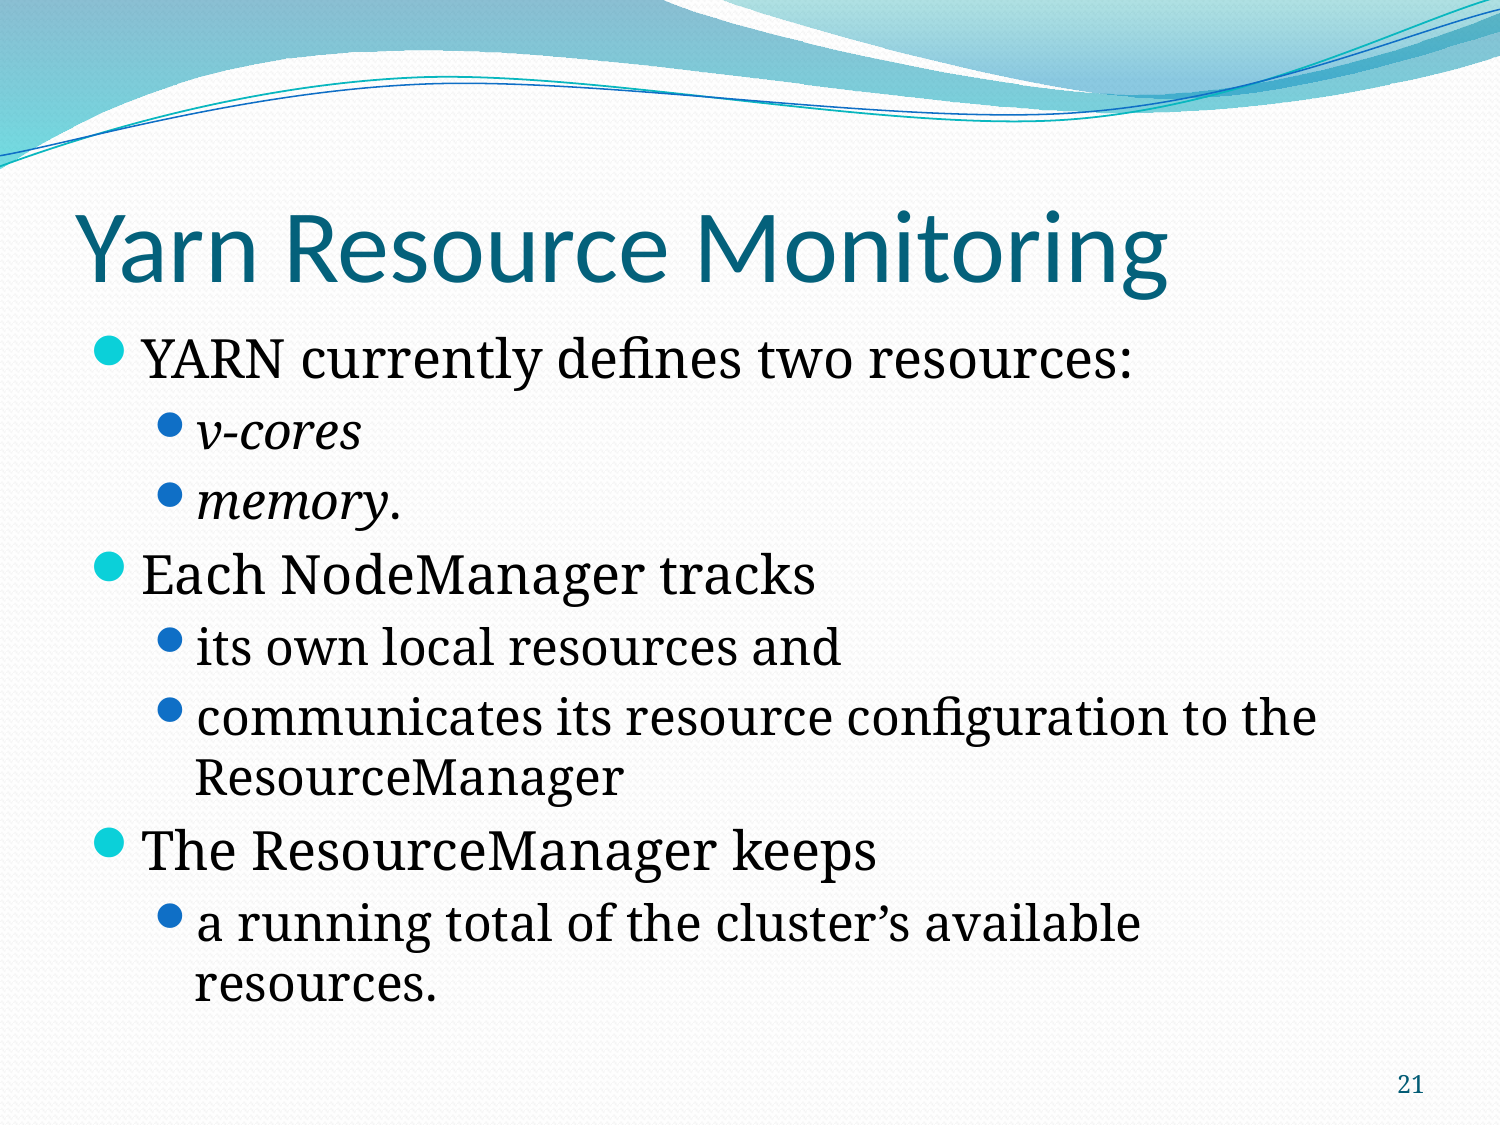

# Yarn Resource Monitoring
YARN currently defines two resources:
v-cores
memory.
Each NodeManager tracks
its own local resources and
communicates its resource configuration to the ResourceManager
The ResourceManager keeps
a running total of the cluster’s available resources.
21